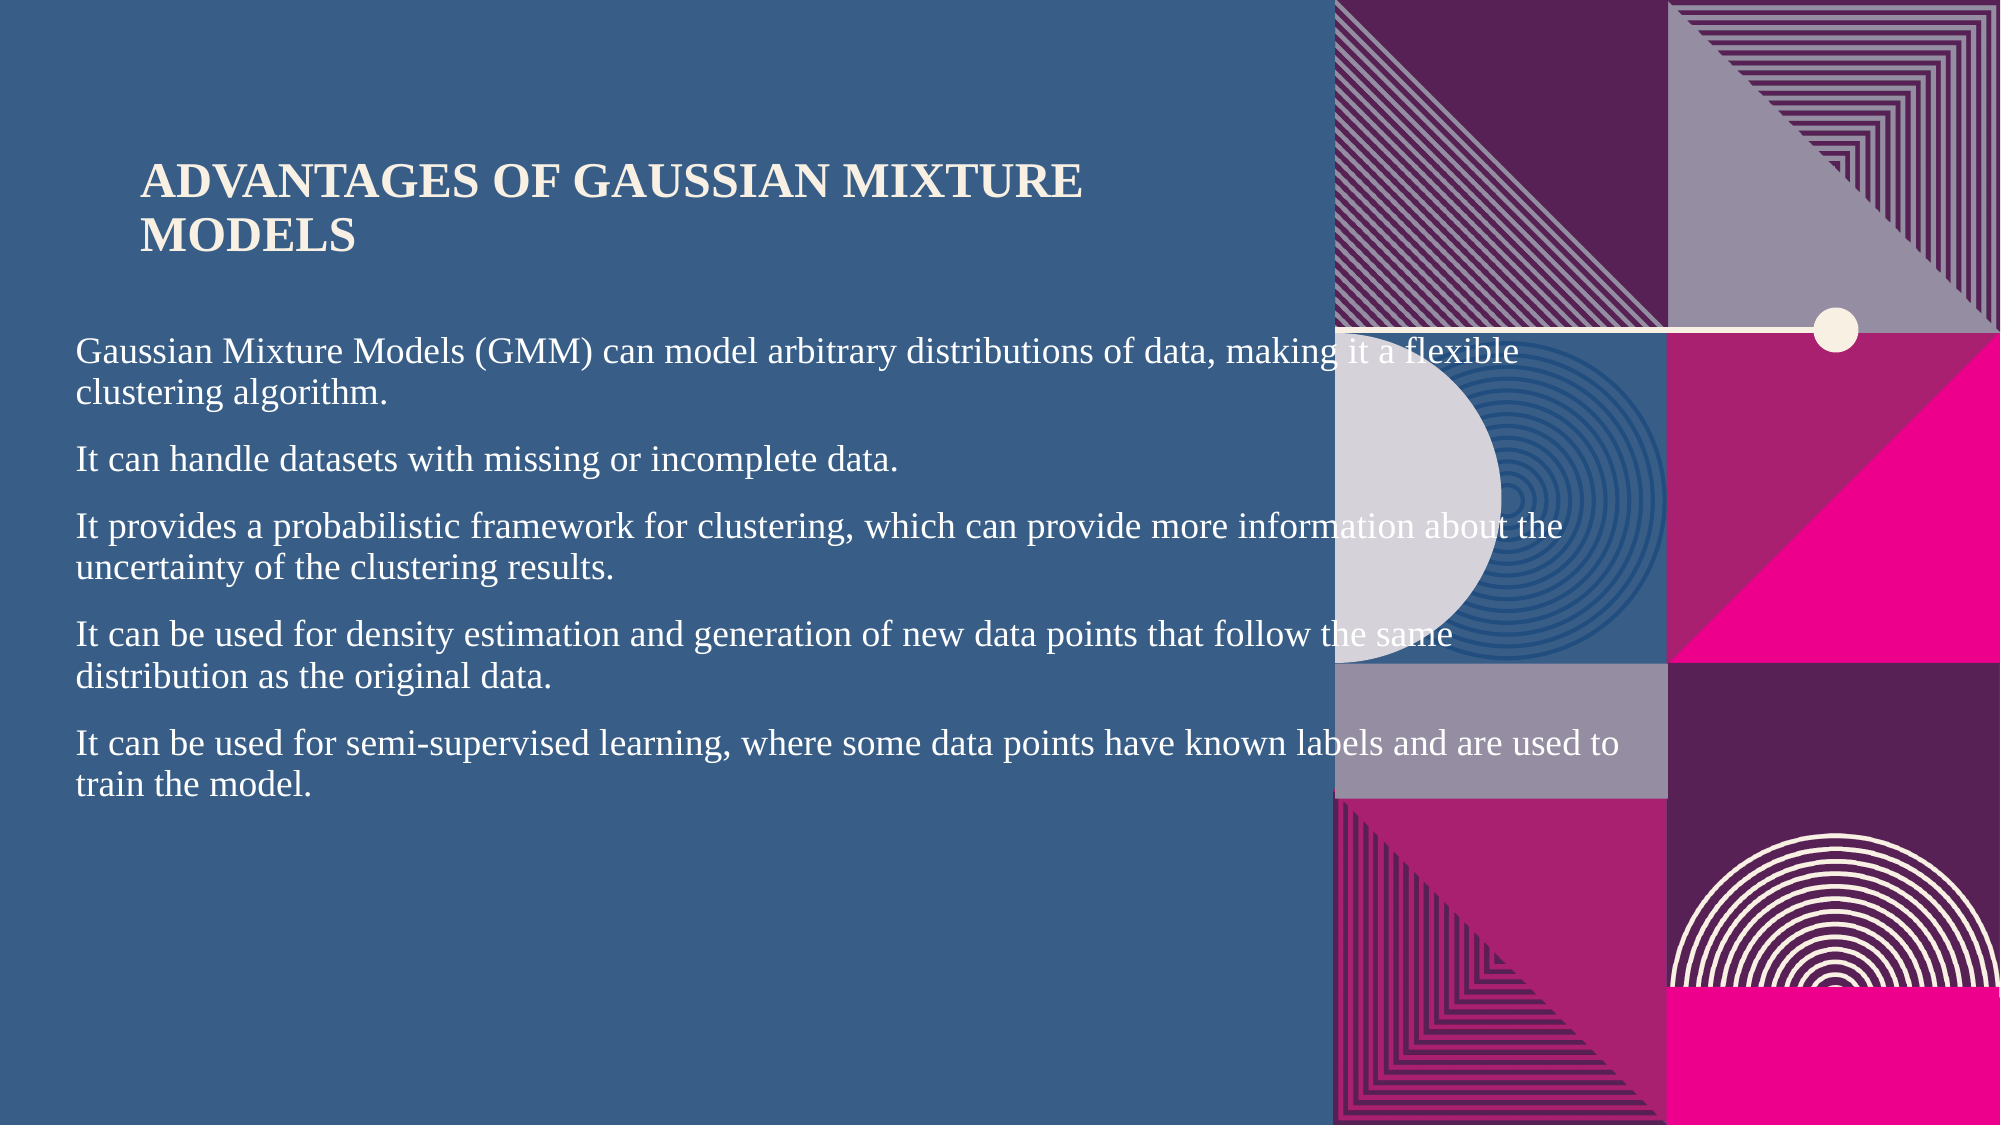

# Advantages of Gaussian Mixture Models
Gaussian Mixture Models (GMM) can model arbitrary distributions of data, making it a flexible clustering algorithm.
It can handle datasets with missing or incomplete data.
It provides a probabilistic framework for clustering, which can provide more information about the uncertainty of the clustering results.
It can be used for density estimation and generation of new data points that follow the same distribution as the original data.
It can be used for semi-supervised learning, where some data points have known labels and are used to train the model.
26